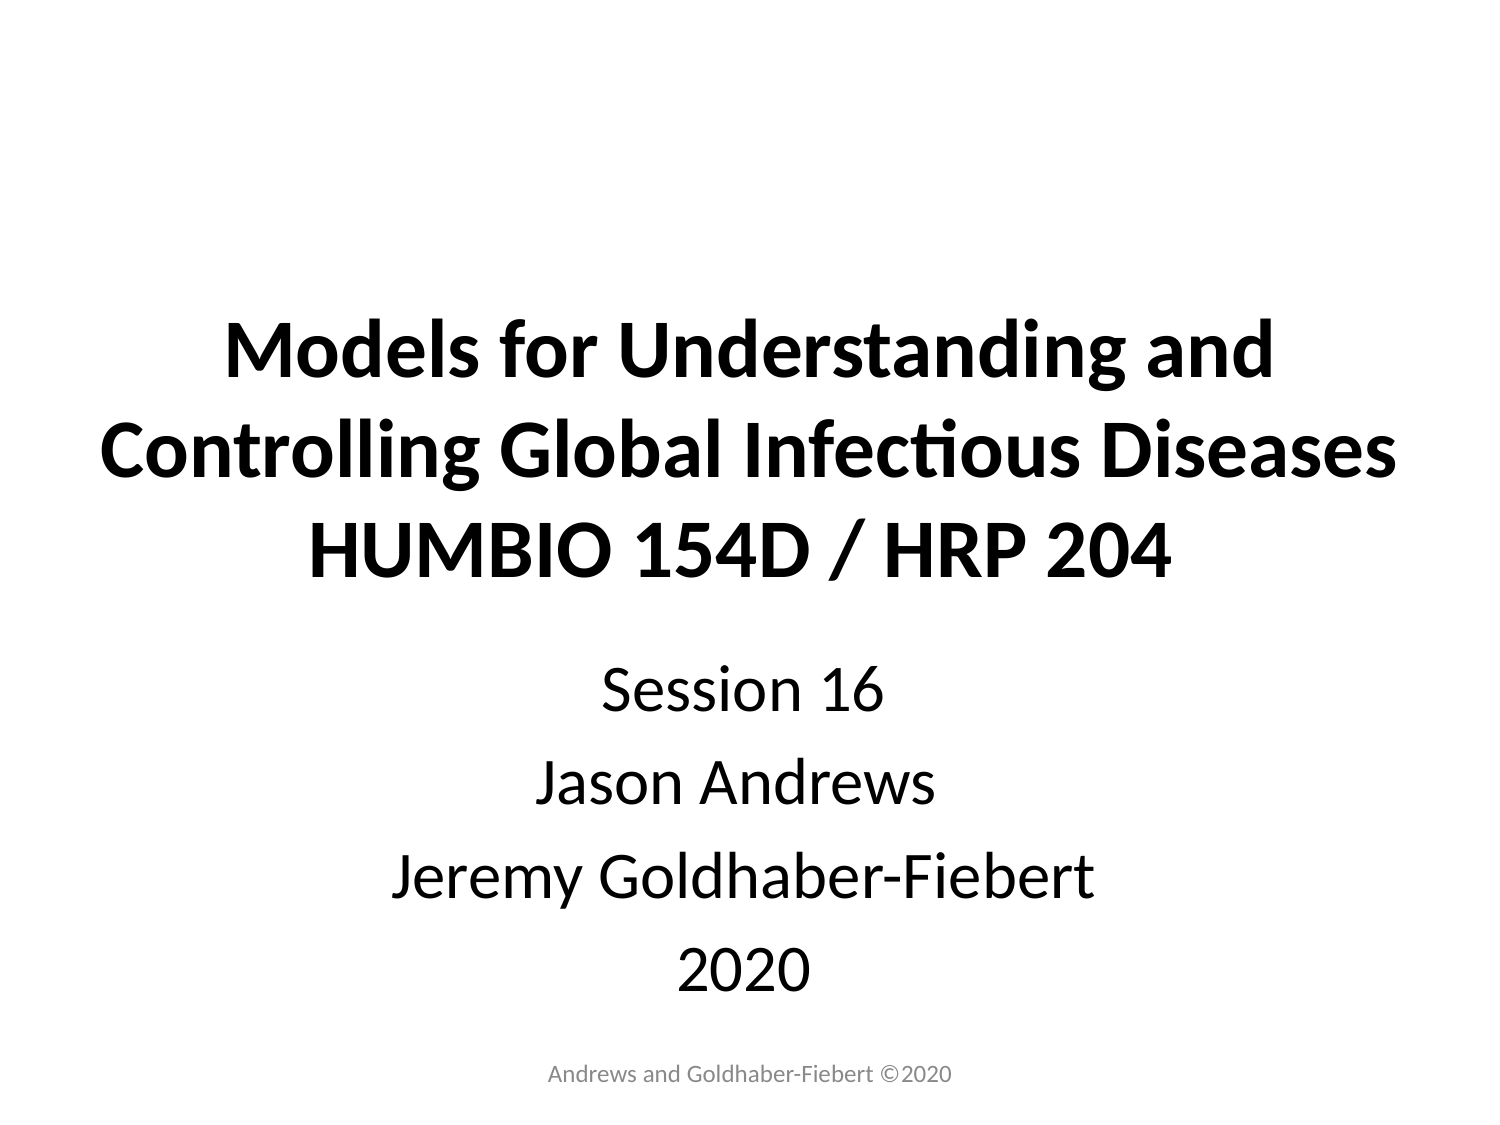

# Models for Understanding and Controlling Global Infectious Diseases HUMBIO 154D / HRP 204
Session 16
Jason Andrews
Jeremy Goldhaber-Fiebert
2020
Andrews and Goldhaber-Fiebert ©2020